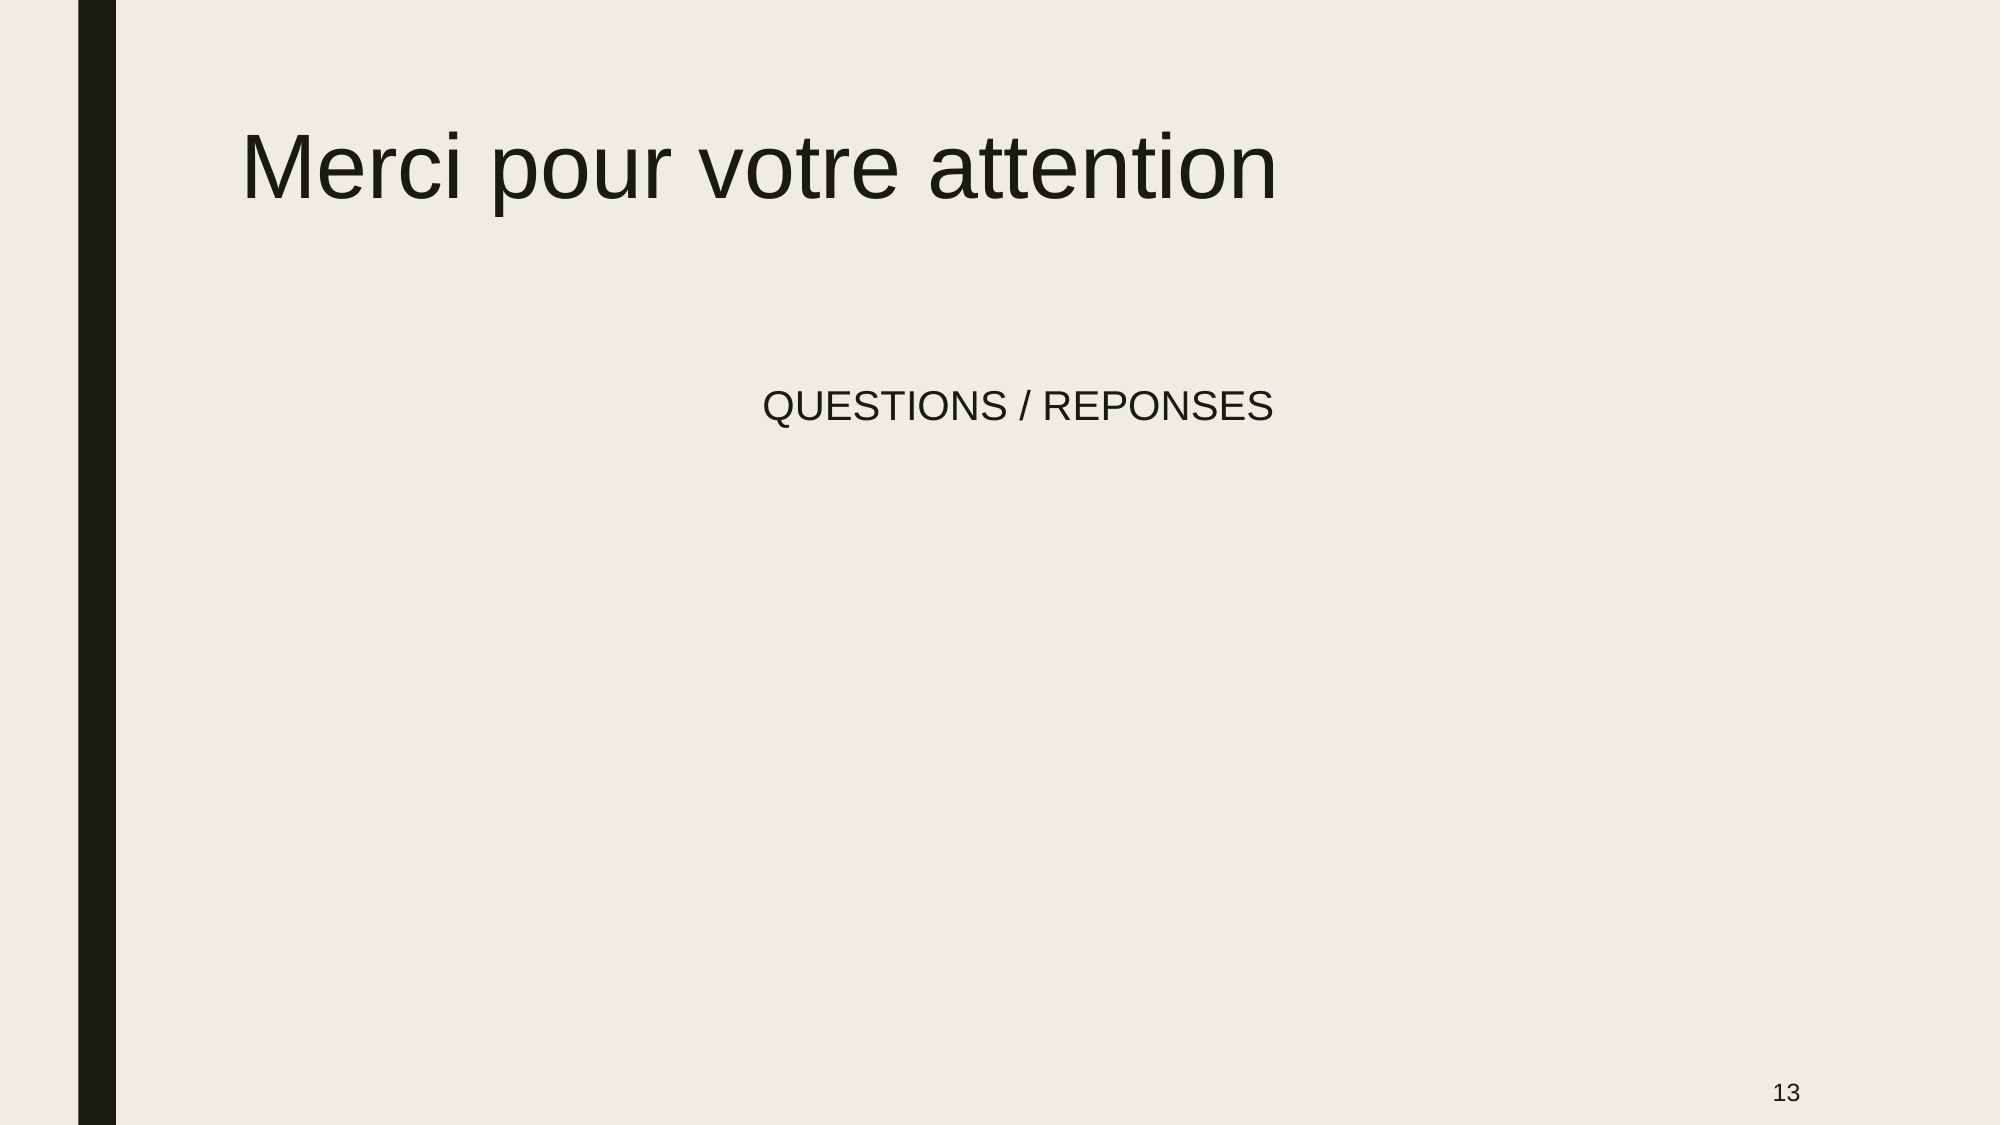

# Merci pour votre attention
 QUESTIONS / REPONSES
13